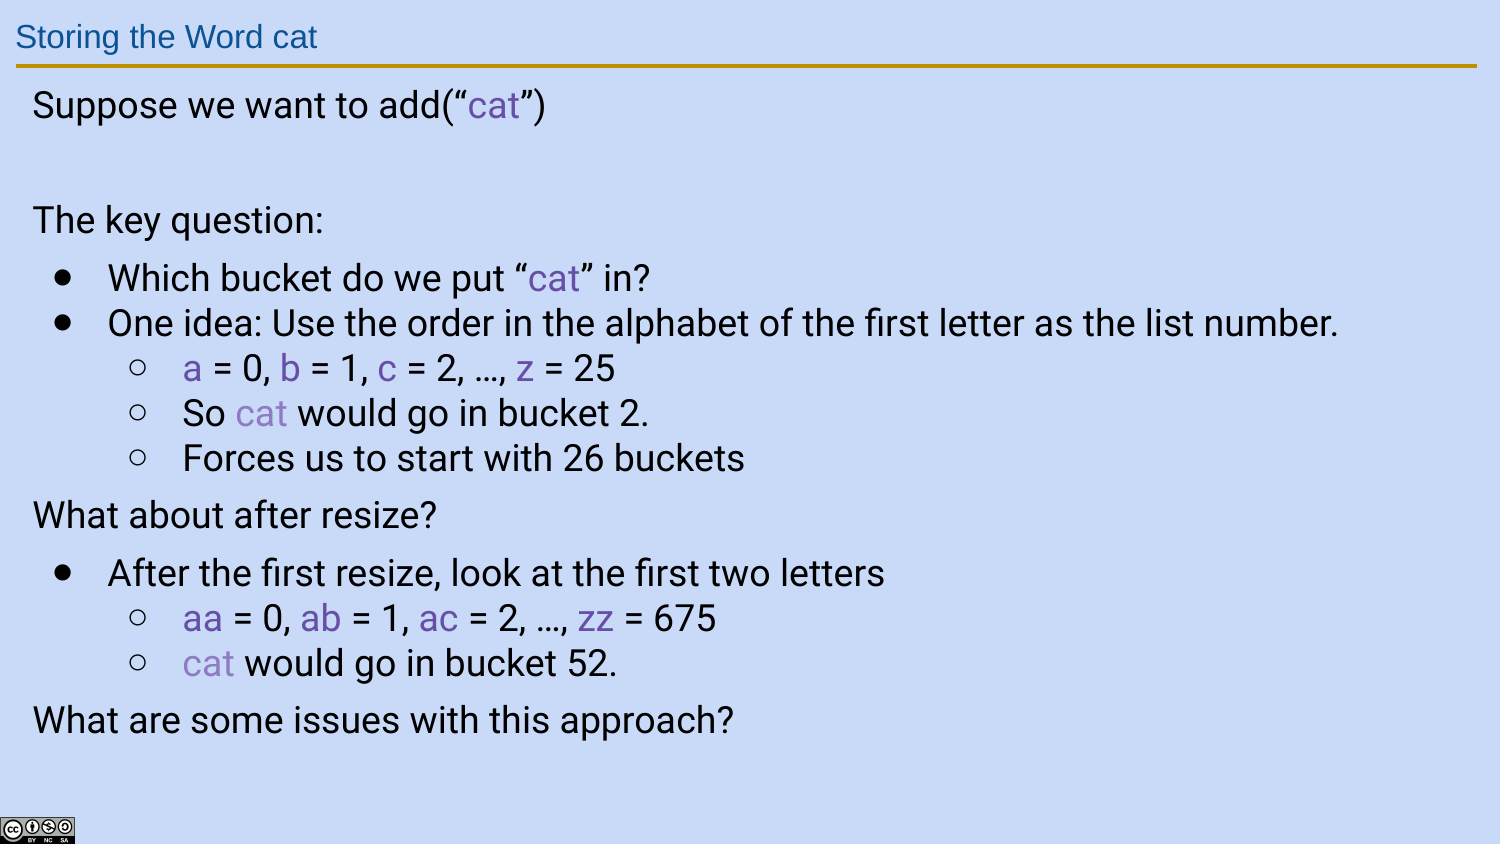

# Storing the Word cat
Suppose we want to add(“cat”)

The key question:
Which bucket do we put “cat” in?
One idea: Use the order in the alphabet of the first letter as the list number.
a = 0, b = 1, c = 2, …, z = 25
So cat would go in bucket 2.
Forces us to start with 26 buckets
What about after resize?
After the first resize, look at the first two letters
aa = 0, ab = 1, ac = 2, …, zz = 675
cat would go in bucket 52.
What are some issues with this approach?